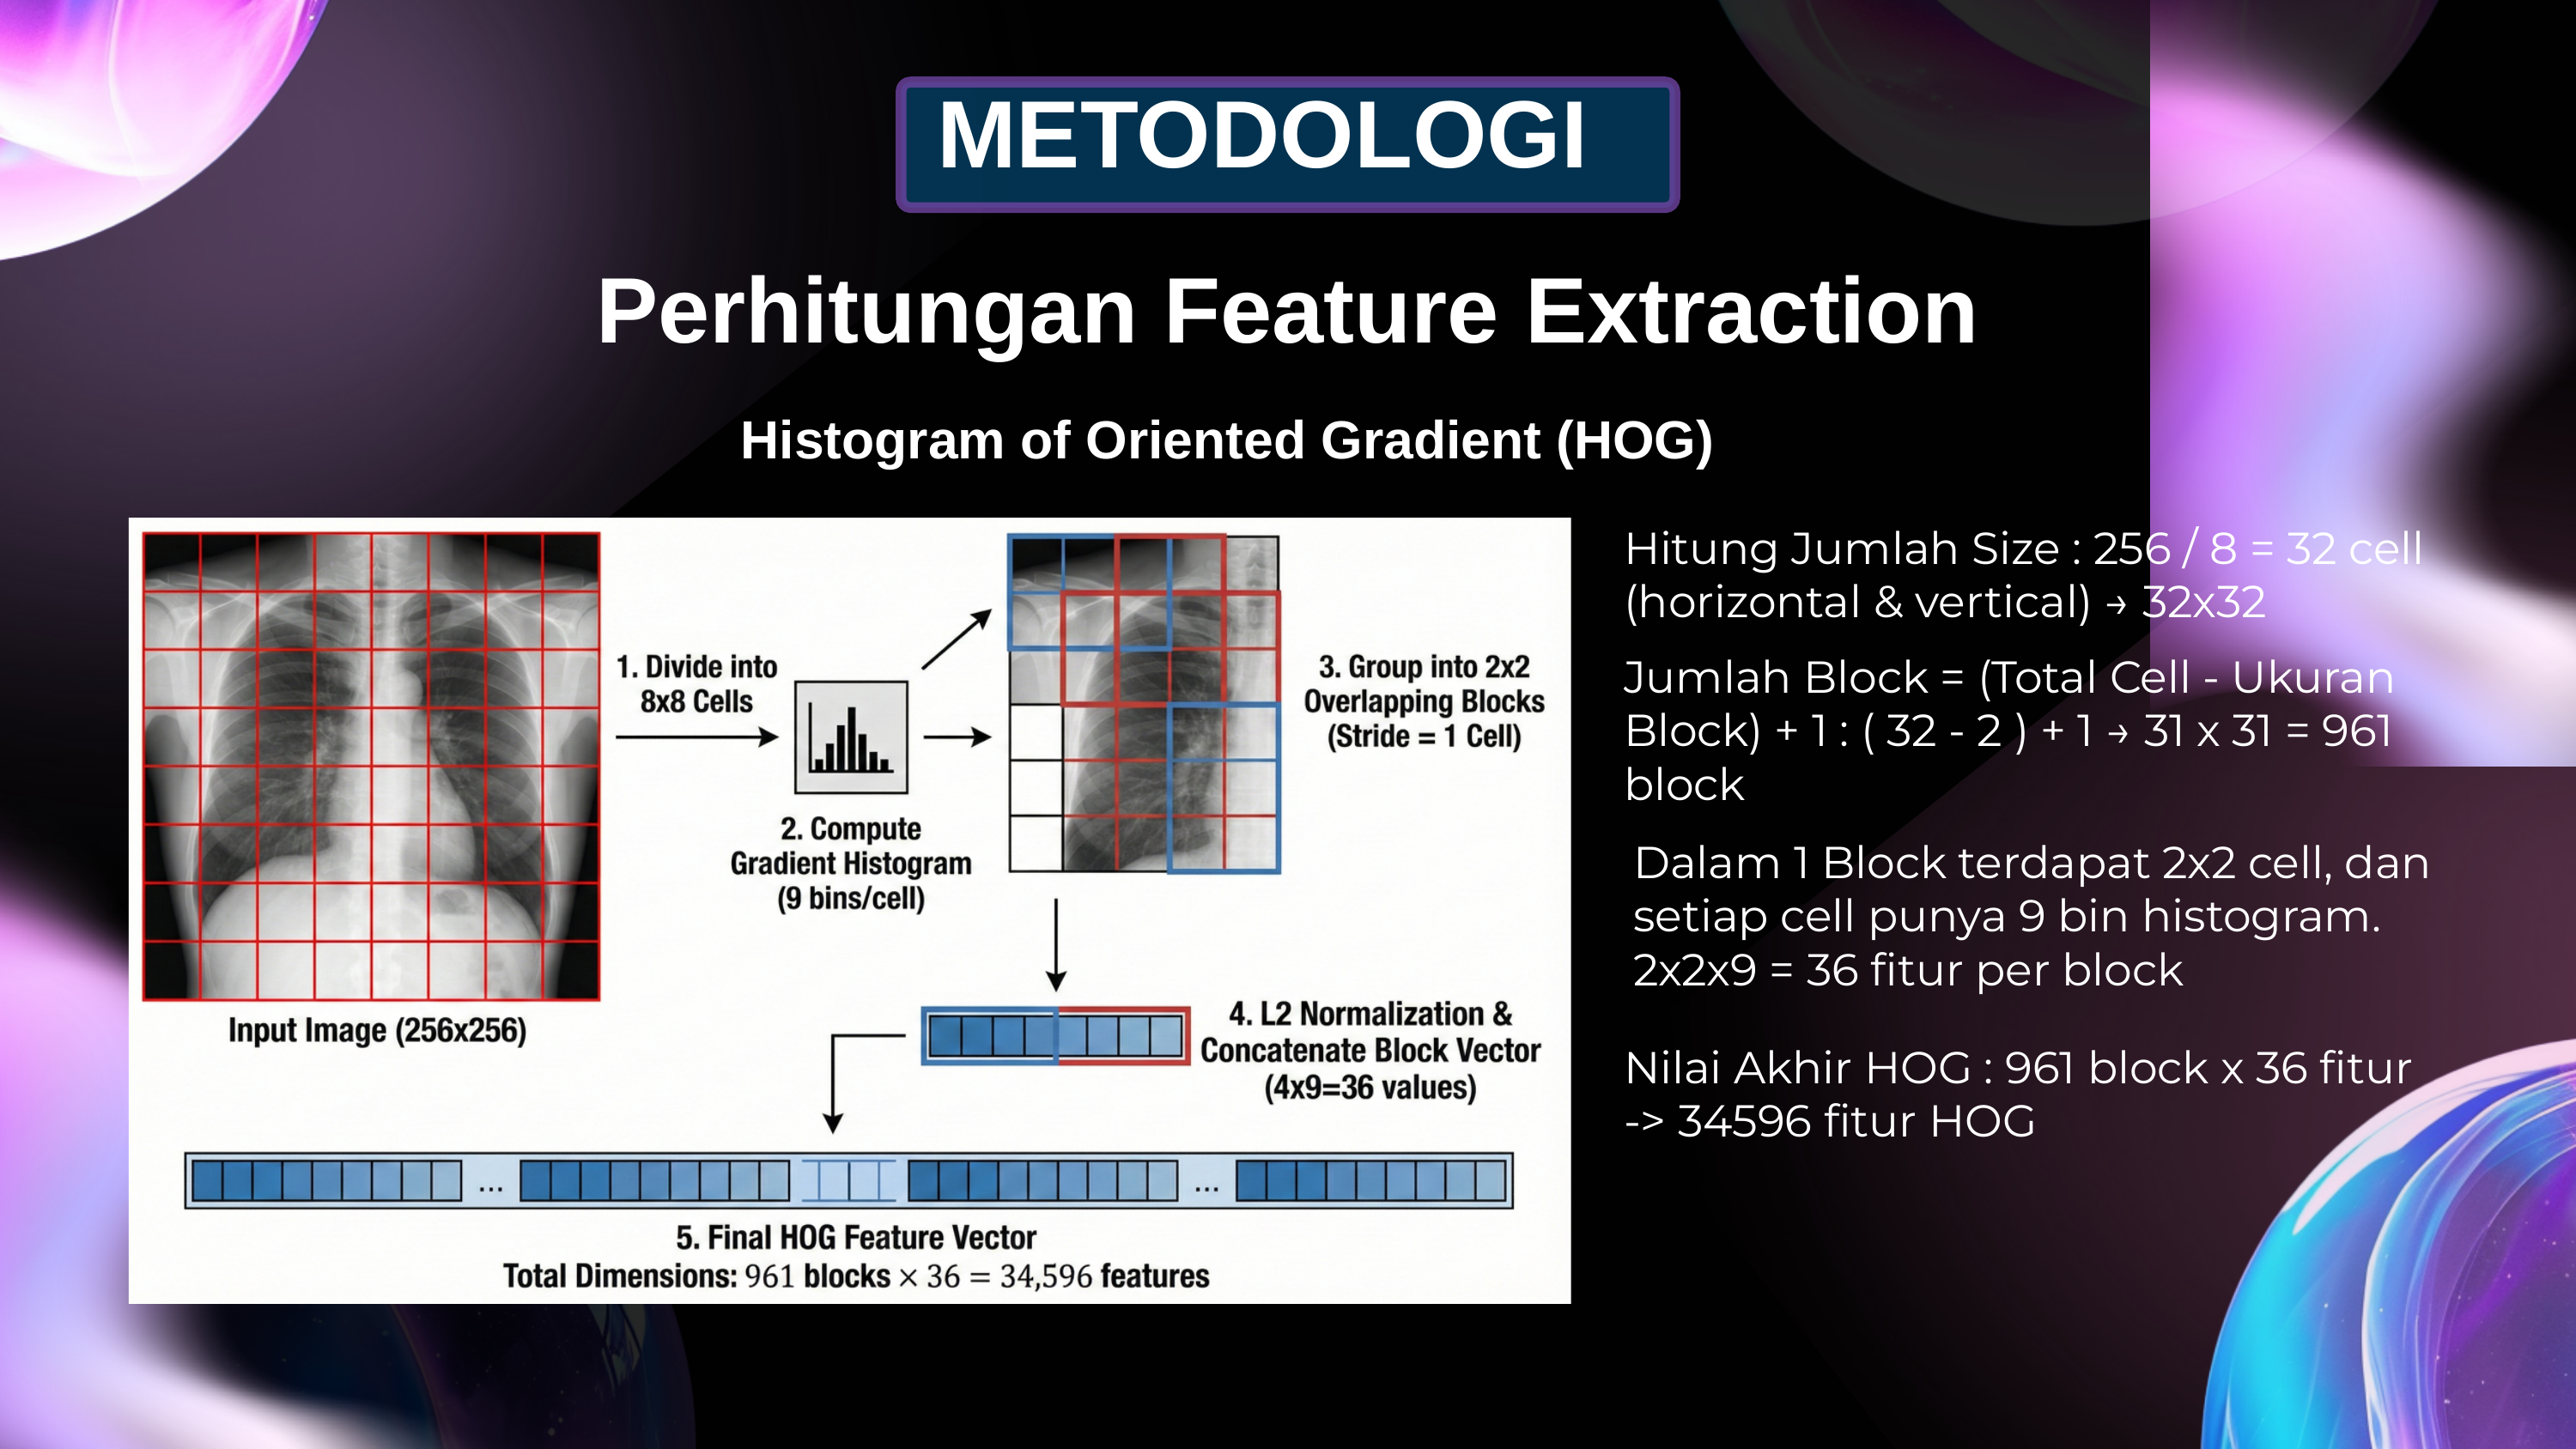

METODOLOGI
Perhitungan Feature Extraction
Histogram of Oriented Gradient (HOG)

Hitung Jumlah Size : 256 / 8 = 32 cell (horizontal & vertical) → 32x32
Jumlah Block = (Total Cell - Ukuran Block) + 1 : ( 32 - 2 ) + 1 → 31 x 31 = 961 block

Dalam 1 Block terdapat 2x2 cell, dan setiap cell punya 9 bin histogram.
2x2x9 = 36 fitur per block

Nilai Akhir HOG : 961 block x 36 fitur -> 34596 fitur HOG